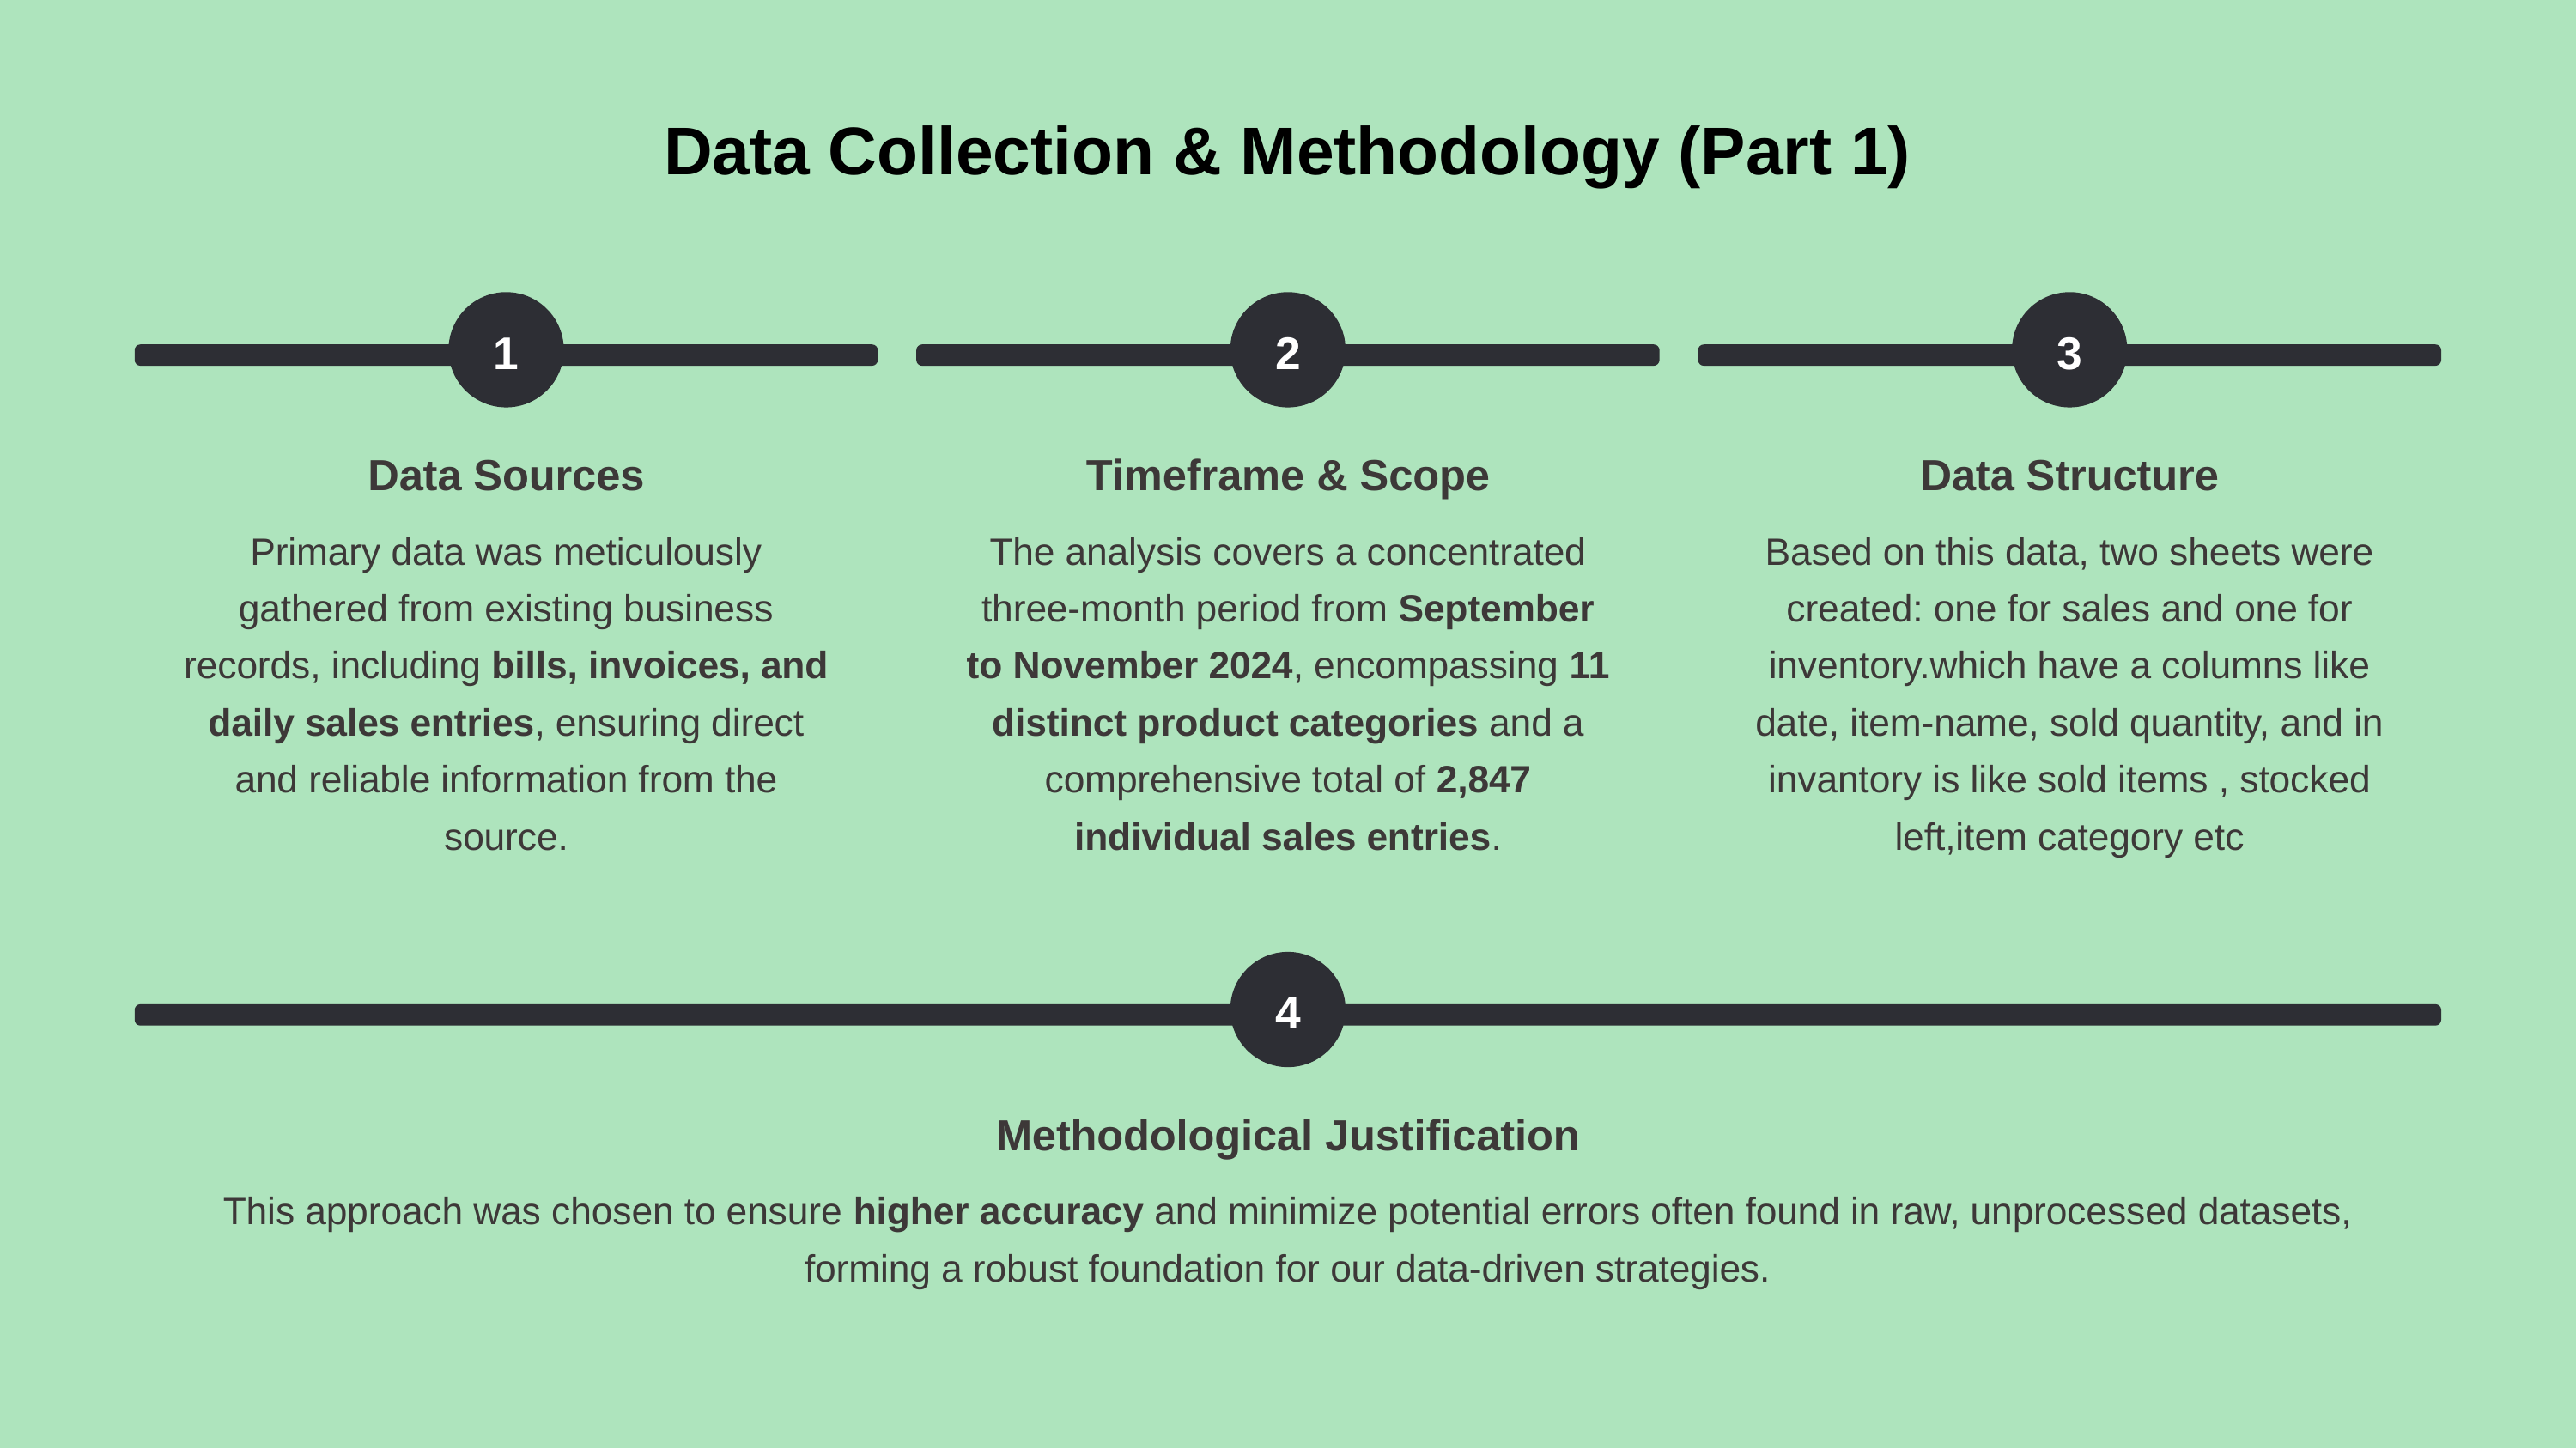

Data Collection & Methodology (Part 1)

1
2
3

Data Sources
Timeframe & Scope
Data Structure
Primary data was meticulously gathered from existing business records, including bills, invoices, and daily sales entries, ensuring direct and reliable information from the source.
The analysis covers a concentrated three-month period from September to November 2024, encompassing 11 distinct product categories and a comprehensive total of 2,847 individual sales entries.
Based on this data, two sheets were created: one for sales and one for inventory.which have a columns like date, item-name, sold quantity, and in invantory is like sold items , stocked left,item category etc

4

Methodological Justification
This approach was chosen to ensure higher accuracy and minimize potential errors often found in raw, unprocessed datasets, forming a robust foundation for our data-driven strategies.